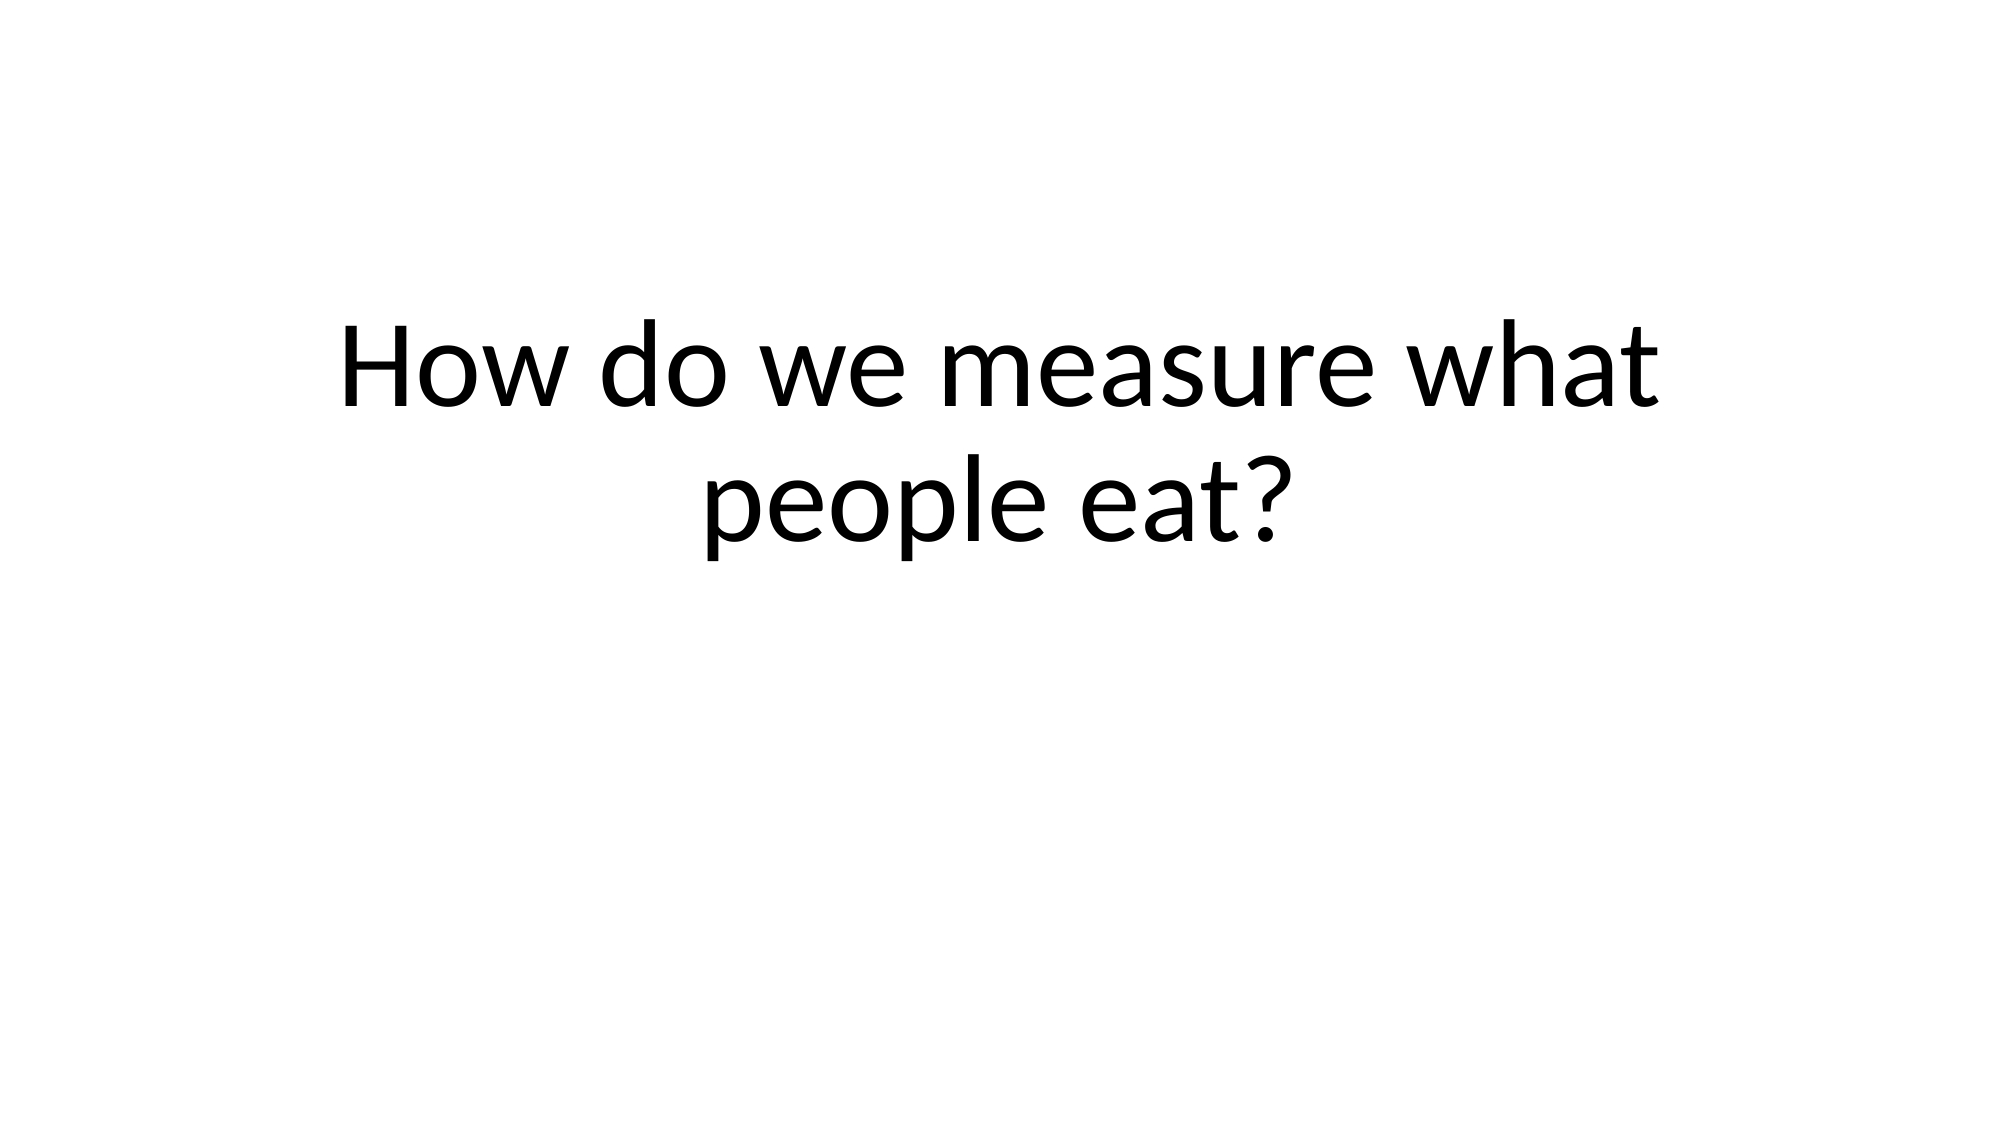

# How do we measure what people eat?